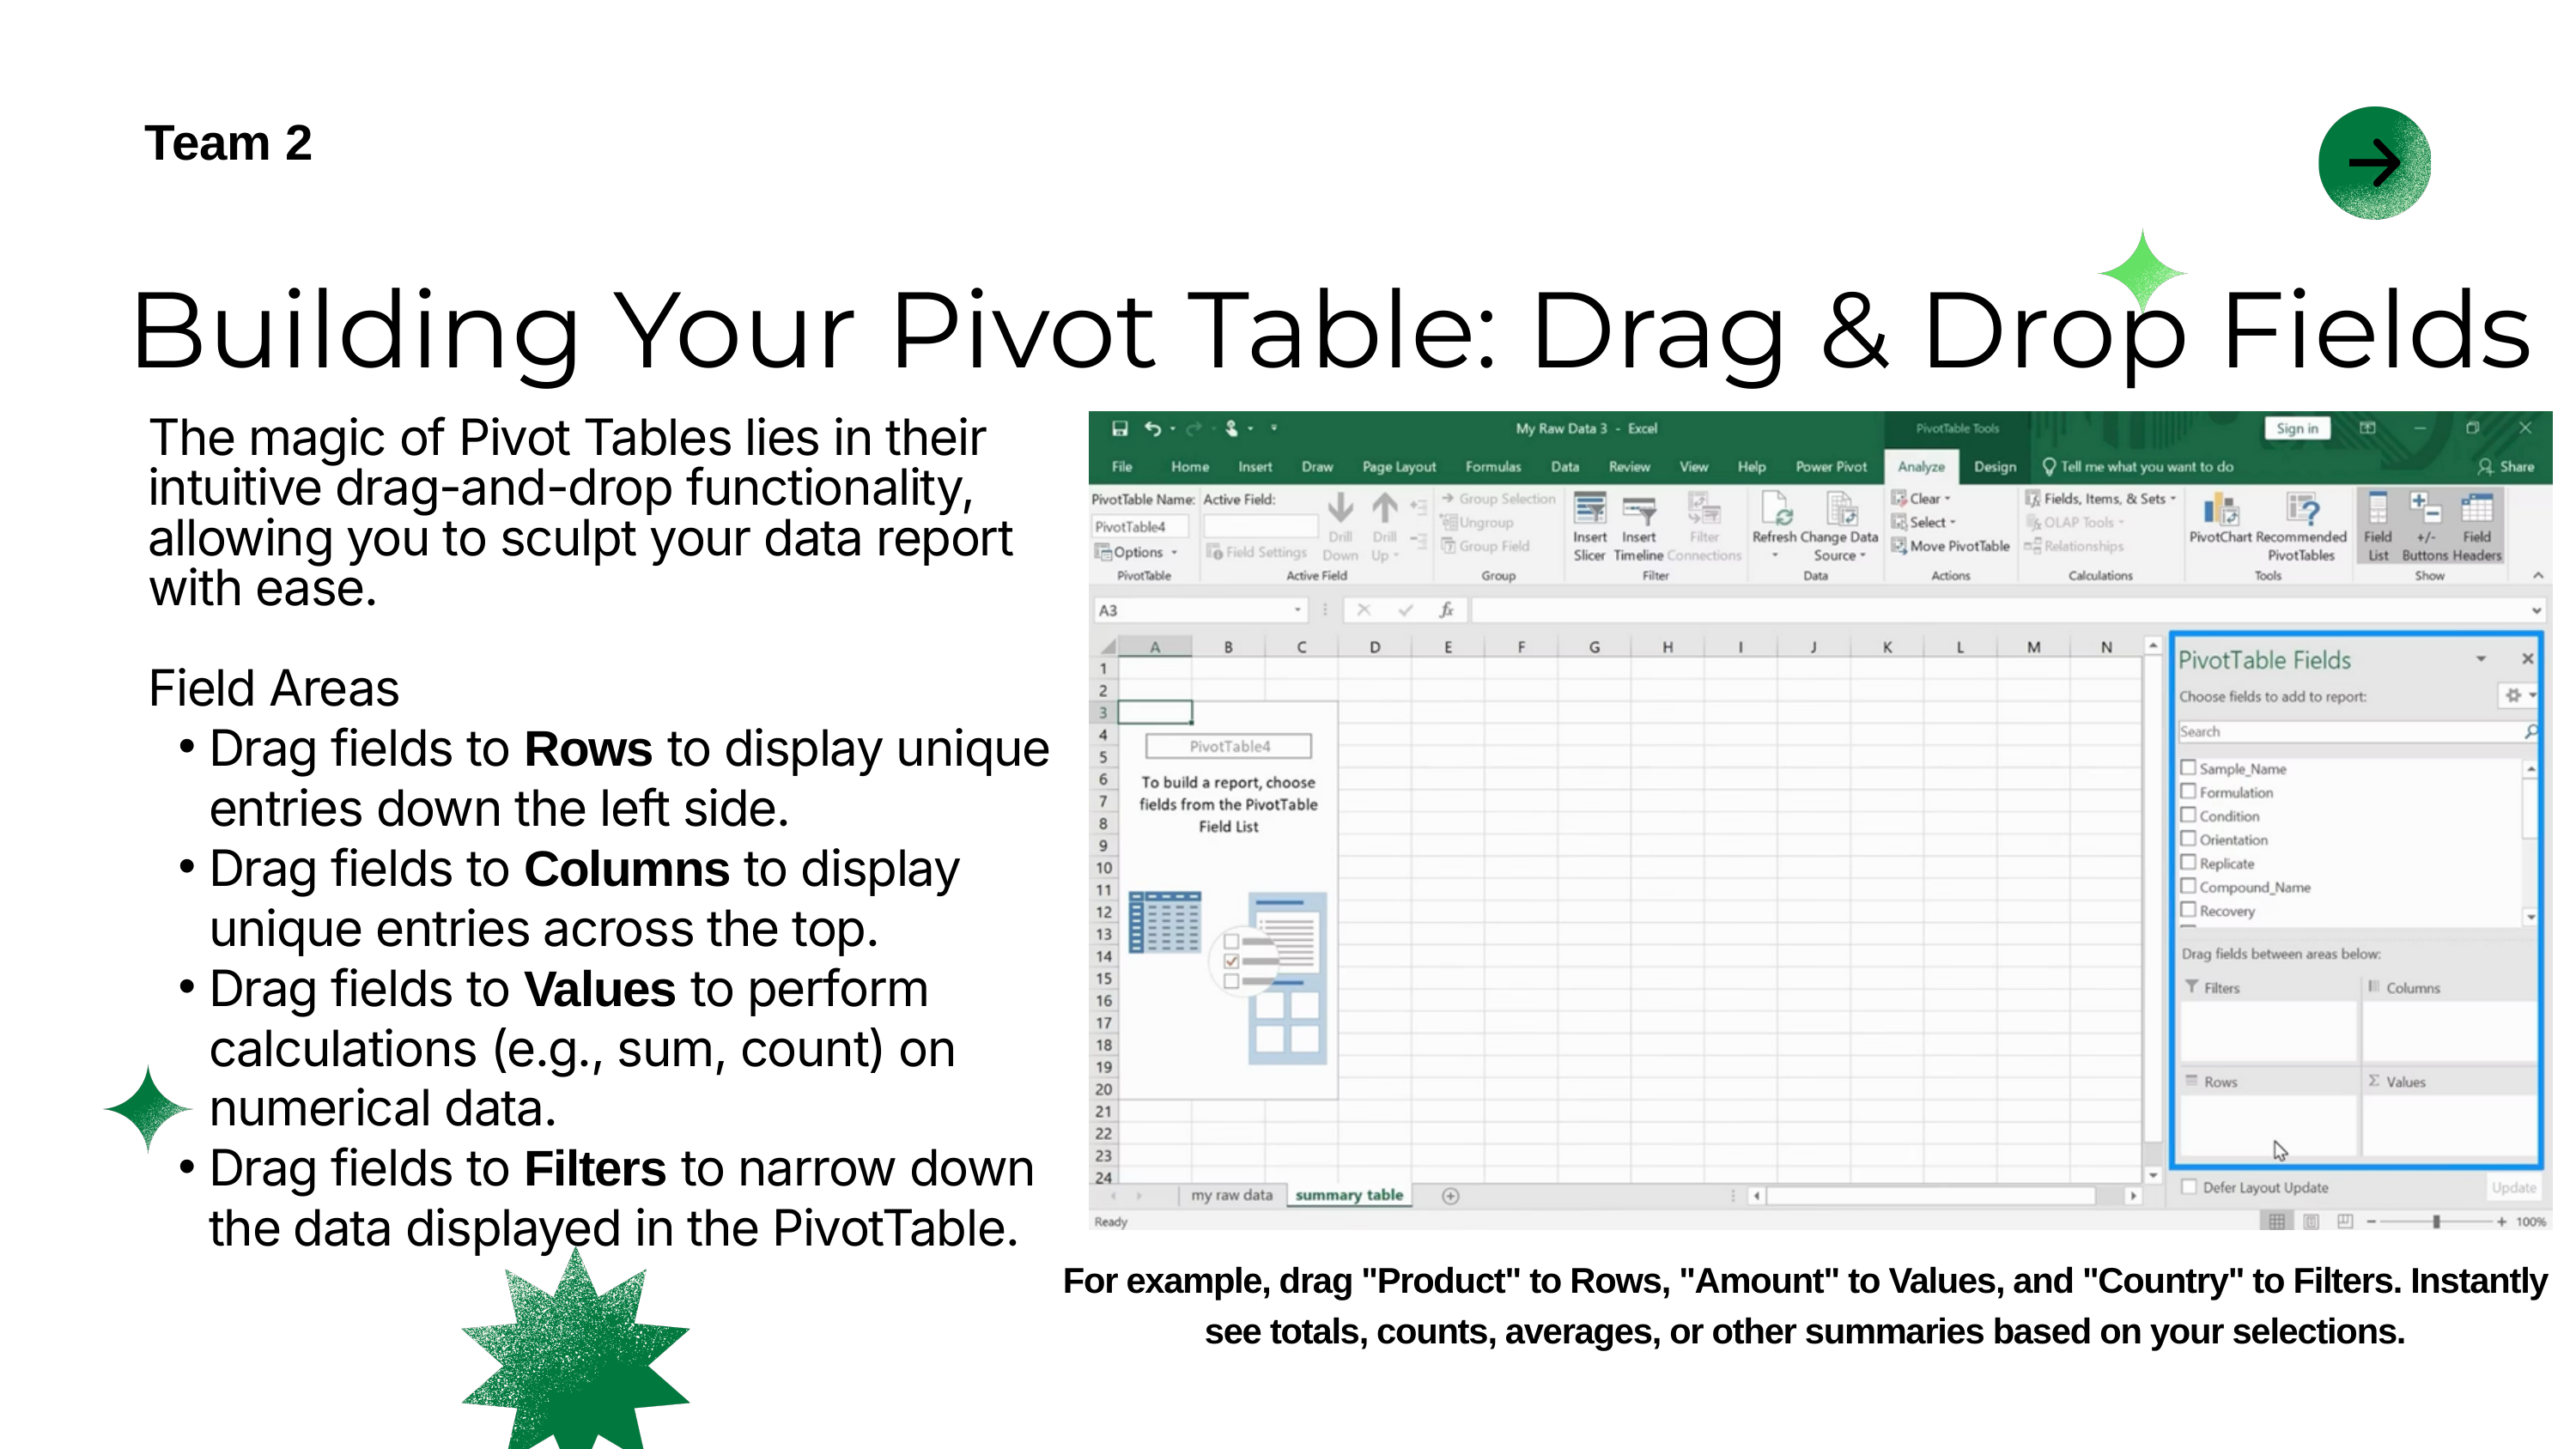

Team 2

Building Your Pivot Table: Drag & Drop Fields

The magic of Pivot Tables lies in their intuitive drag-and-drop functionality, allowing you to sculpt your data report with ease.

Field Areas
Drag fields to Rows to display unique entries down the left side.
Drag fields to Columns to display unique entries across the top.
Drag fields to Values to perform calculations (e.g., sum, count) on numerical data.
Drag fields to Filters to narrow down the data displayed in the PivotTable.

For example, drag "Product" to Rows, "Amount" to Values, and "Country" to Filters. Instantly see totals, counts, averages, or other summaries based on your selections.